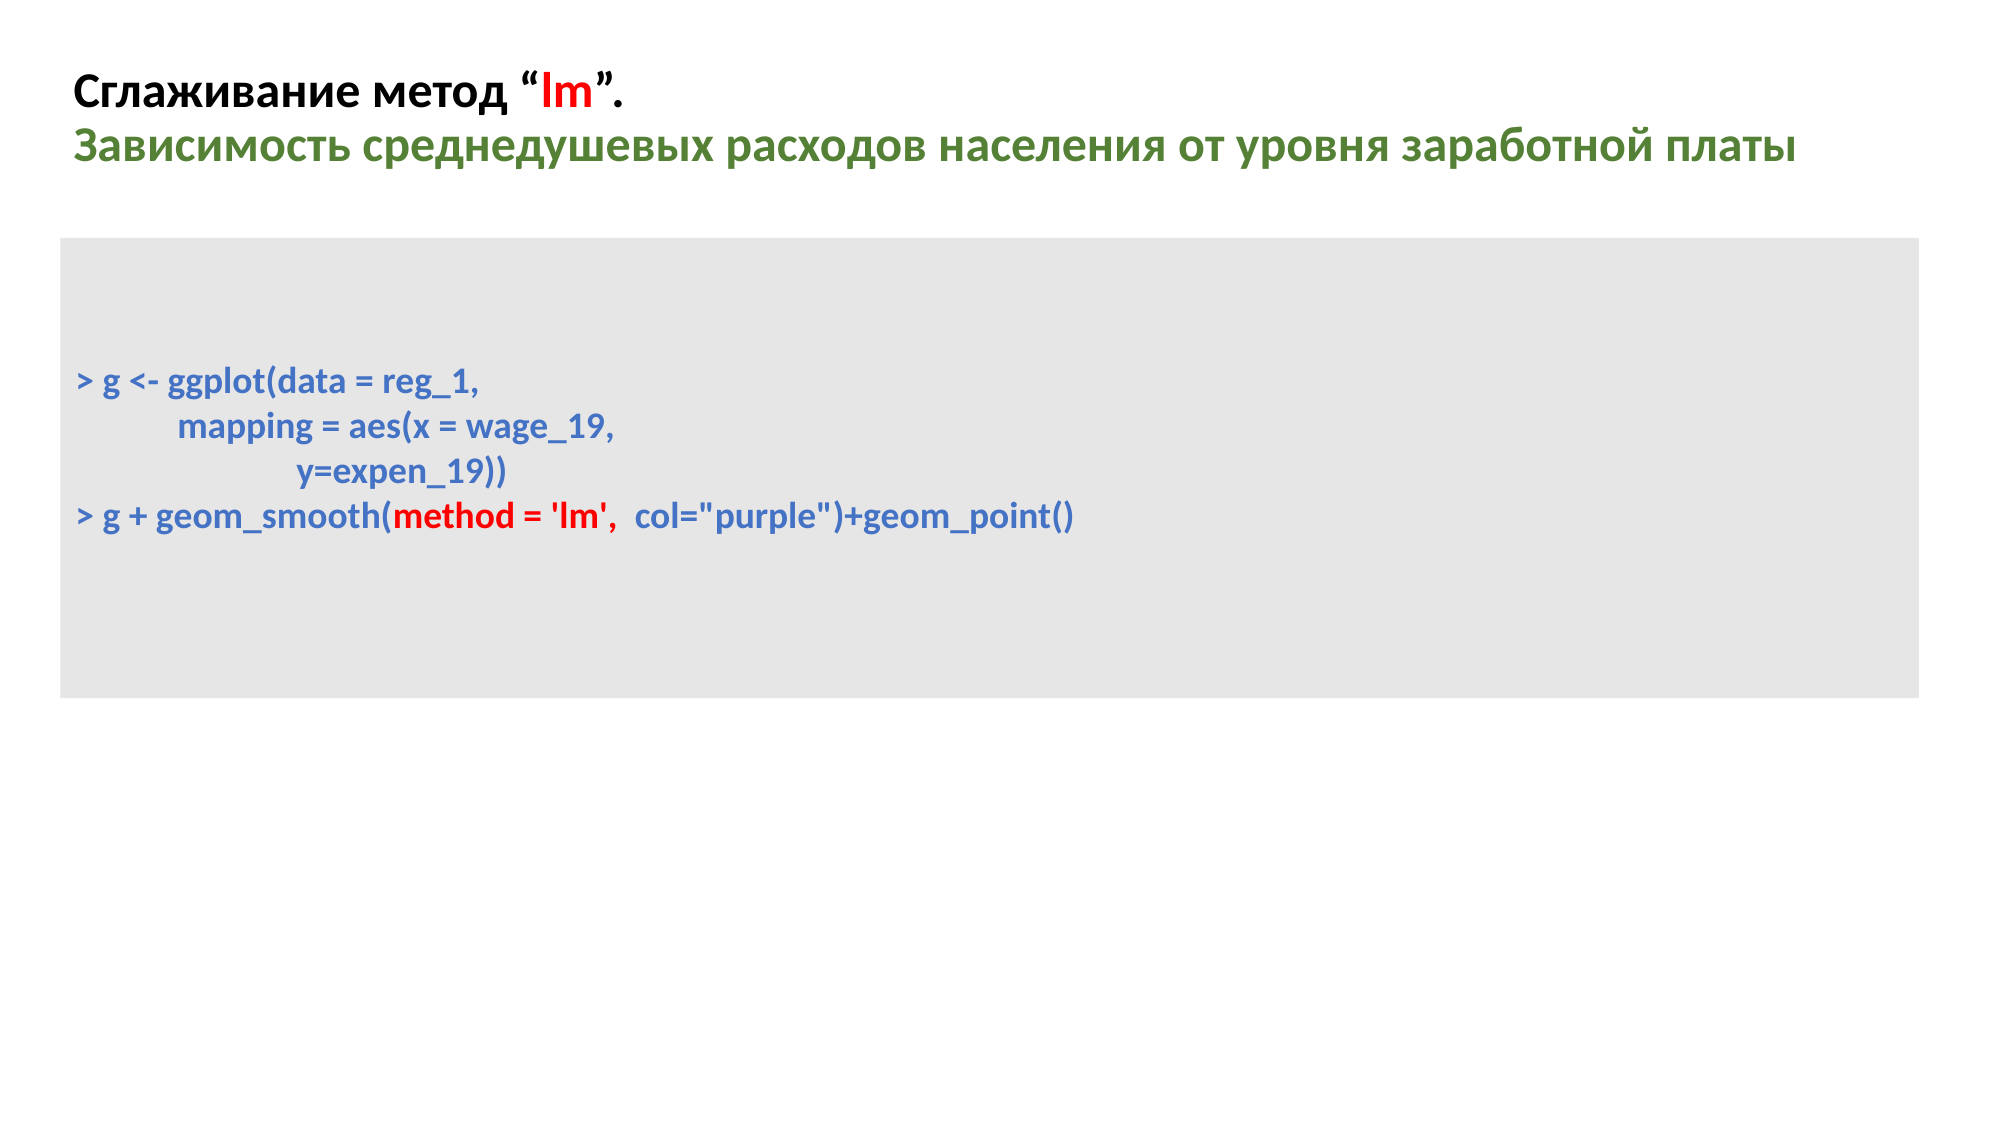

# Сглаживание метод “lm”. Зависимость среднедушевых расходов населения от уровня заработной платы
> g <- ggplot(data = reg_1,
            mapping = aes(x = wage_19,
                          y=expen_19))
> g + geom_smooth(method = 'lm',  col="purple")+geom_point()